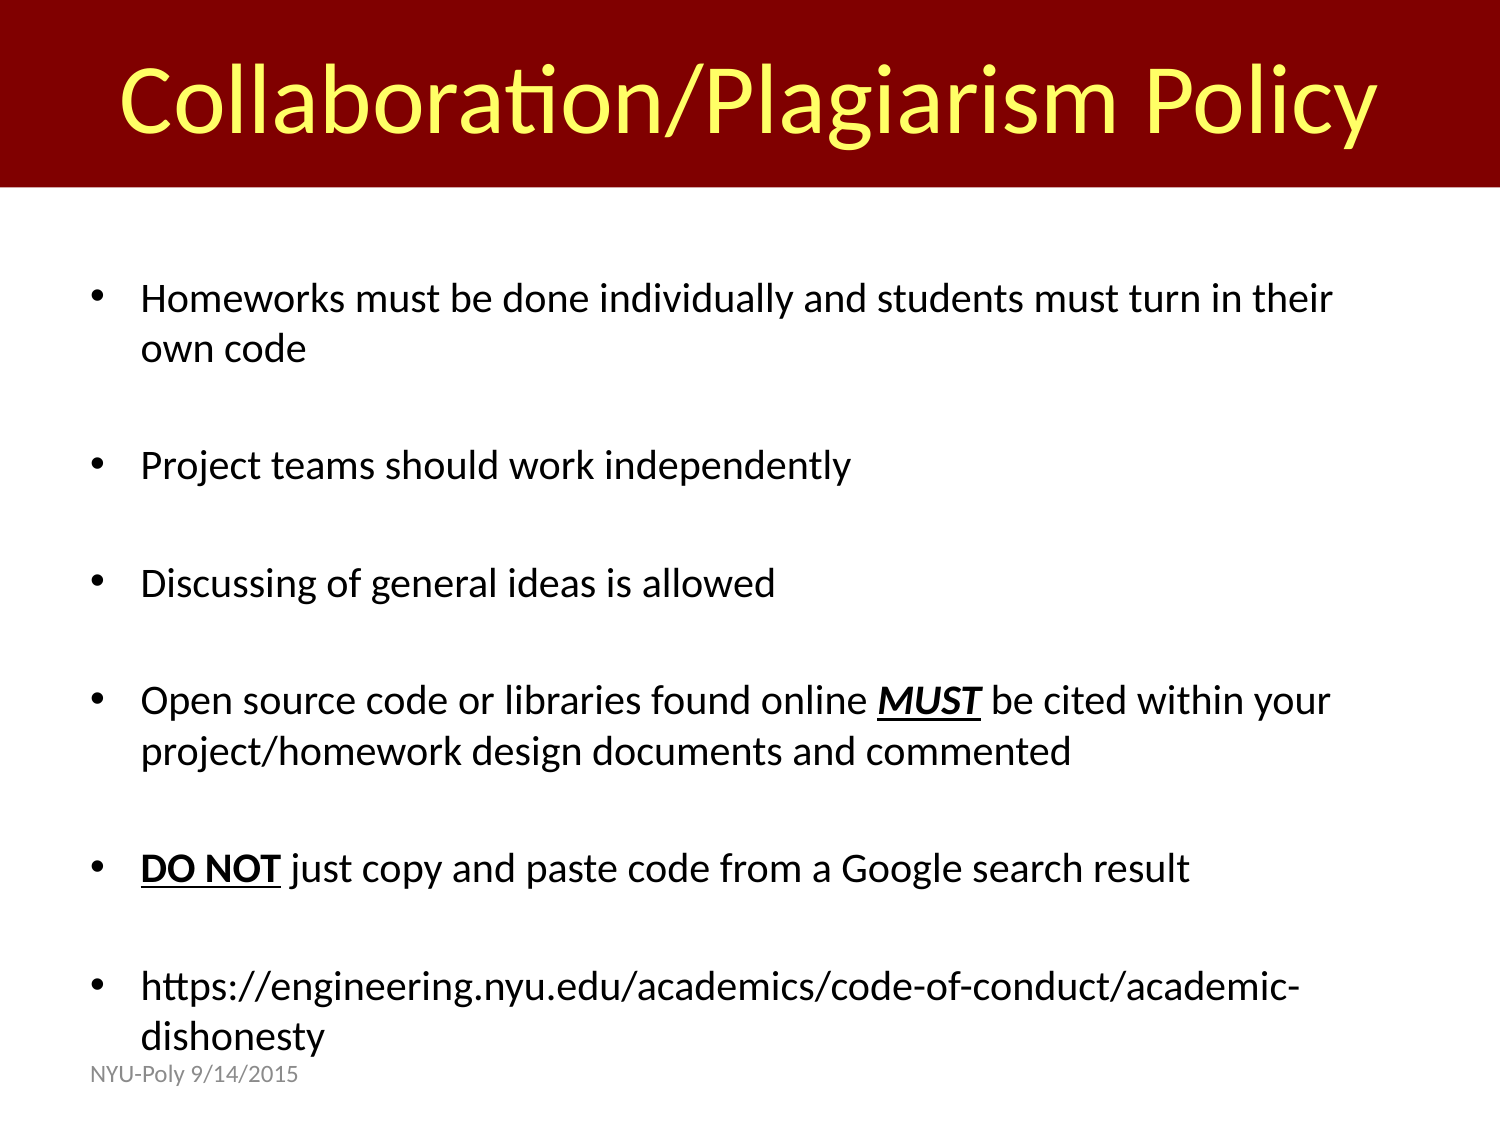

Collaboration/Plagiarism Policy
Homeworks must be done individually and students must turn in their own code

Project teams should work independently

Discussing of general ideas is allowed

Open source code or libraries found online MUST be cited within your project/homework design documents and commented

DO NOT just copy and paste code from a Google search result

https://engineering.nyu.edu/academics/code-of-conduct/academic-dishonesty
NYU-Poly 9/14/2015